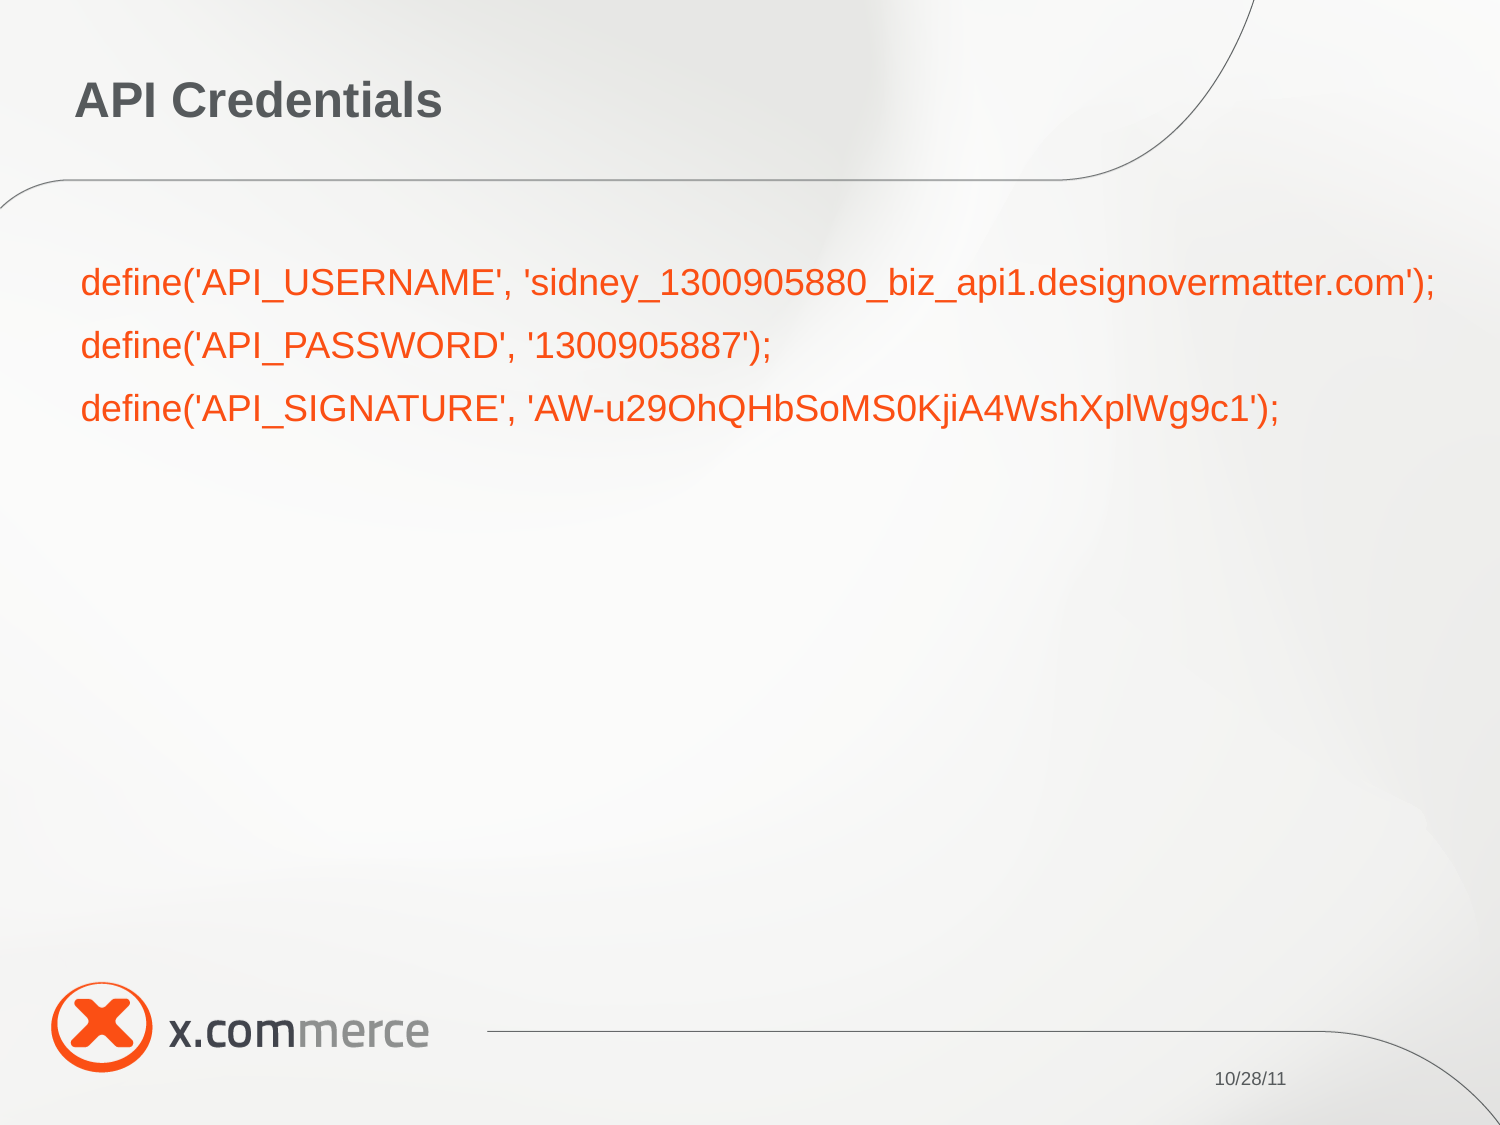

# API Credentials
define('API_USERNAME', 'sidney_1300905880_biz_api1.designovermatter.com');
define('API_PASSWORD', '1300905887');
define('API_SIGNATURE', 'AW-u29OhQHbSoMS0KjiA4WshXplWg9c1');
10/28/11